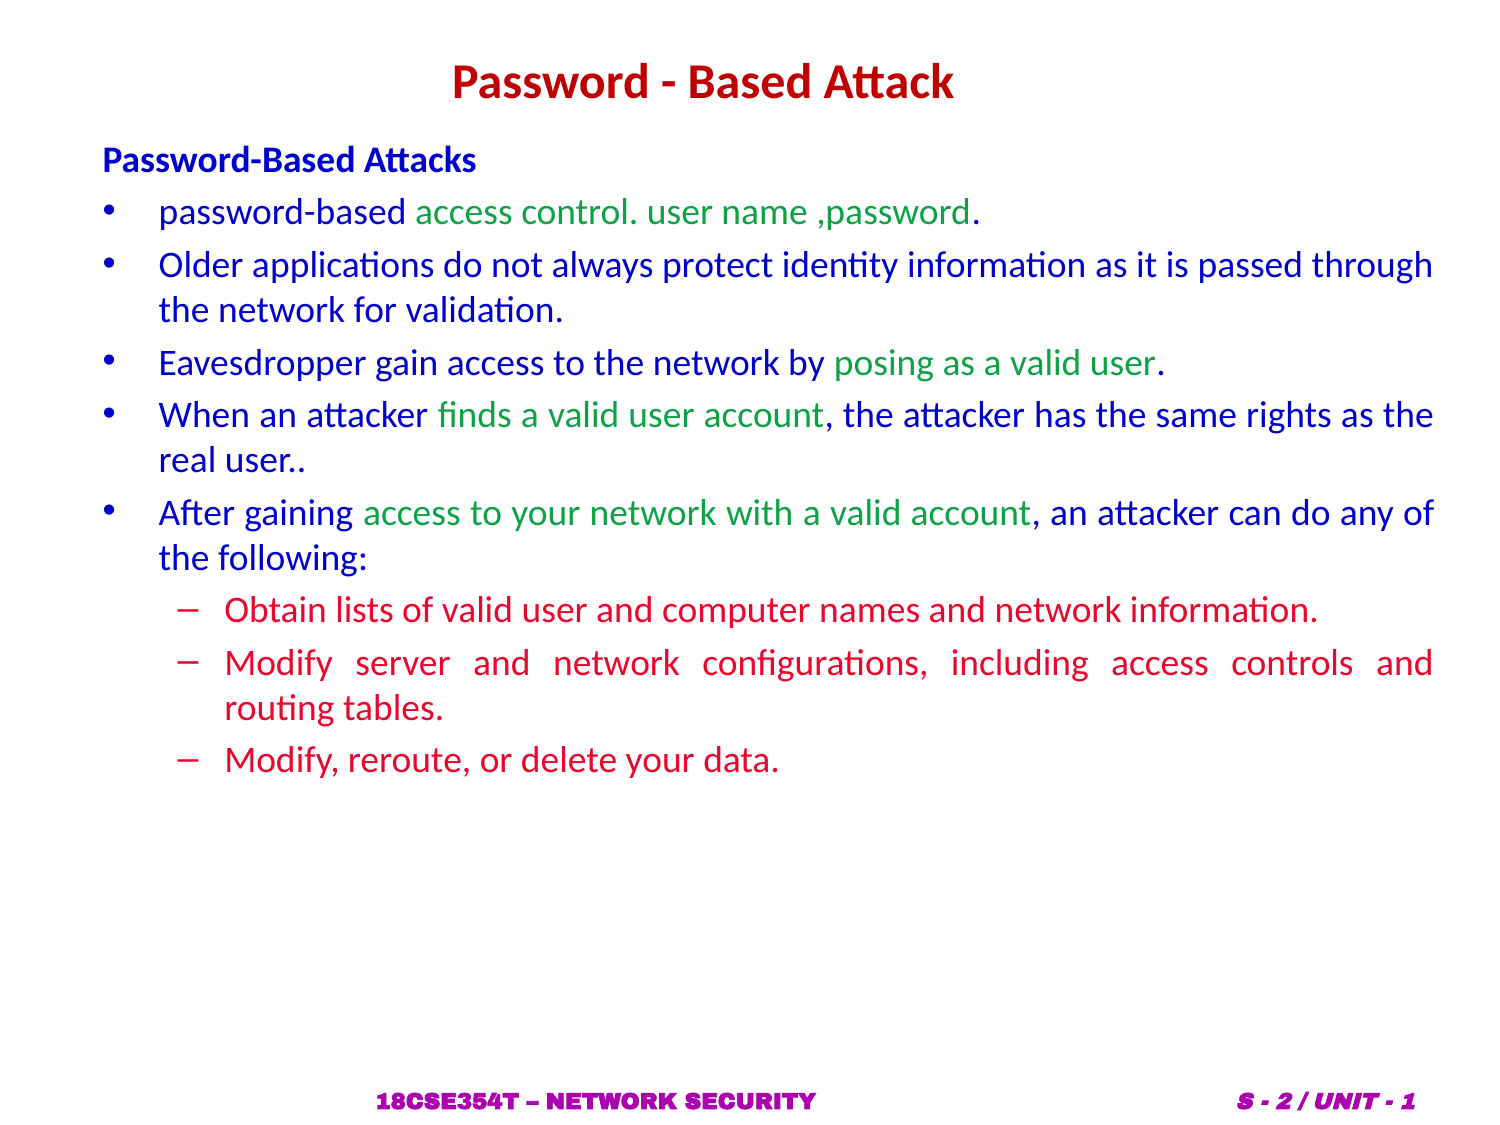

Password - Based Attack

Password-Based Attacks
password-based access control. user name ,password.
Older applications do not always protect identity information as it is passed through the network for validation.
Eavesdropper gain access to the network by posing as a valid user.
When an attacker finds a valid user account, the attacker has the same rights as the real user..
After gaining access to your network with a valid account, an attacker can do any of the following:
Obtain lists of valid user and computer names and network information.
Modify server and network configurations, including access controls and routing tables.
Modify, reroute, or delete your data.

                                18CSE354T – NETWORK SECURITY                                                      S - 2 / UNIT - 1